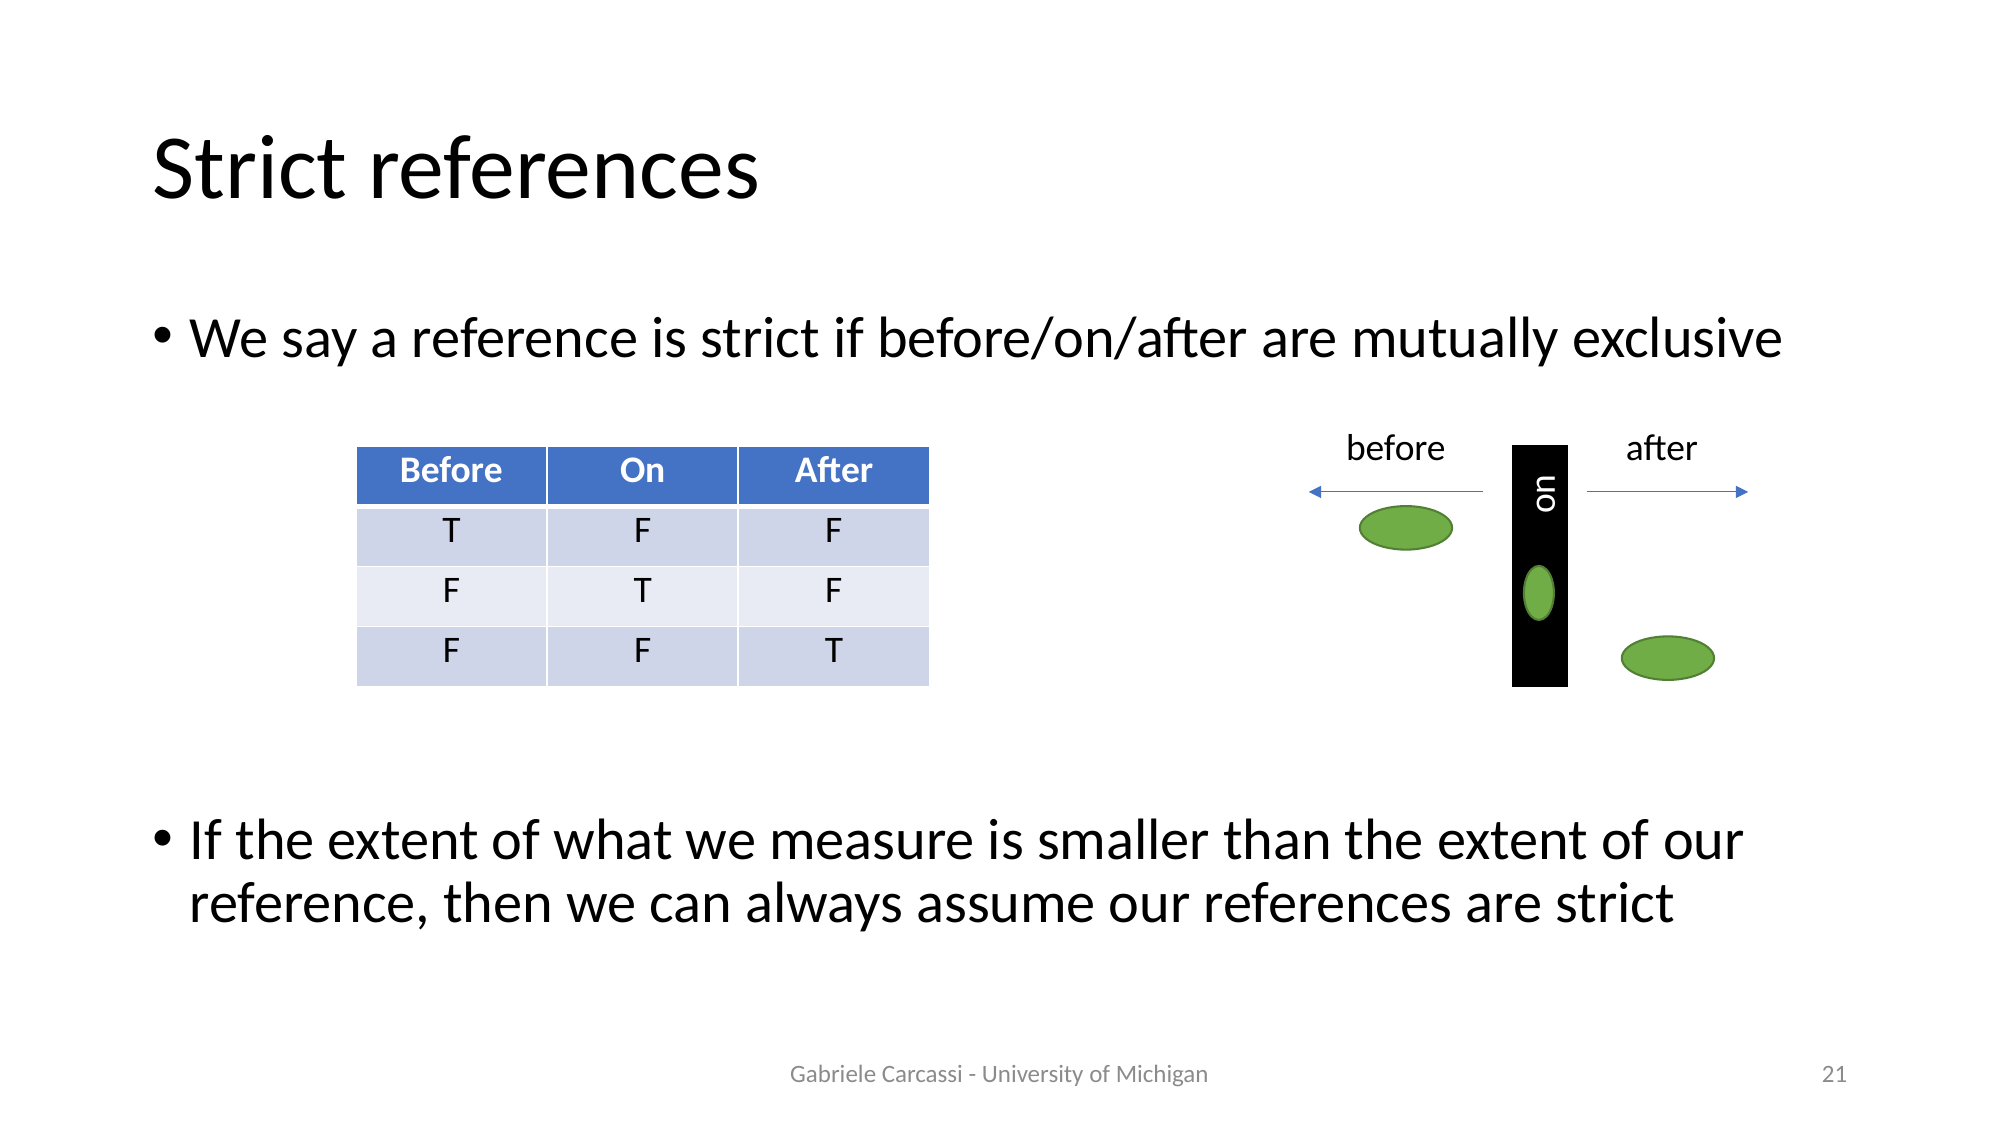

# Strict references
We say a reference is strict if before/on/after are mutually exclusive

If the extent of what we measure is smaller than the extent of our reference, then we can always assume our references are strict
before
after
                 on
| Before | On | After |
| --- | --- | --- |
| T | F | F |
| F | T | F |
| F | F | T |

Gabriele Carcassi - University of Michigan
21